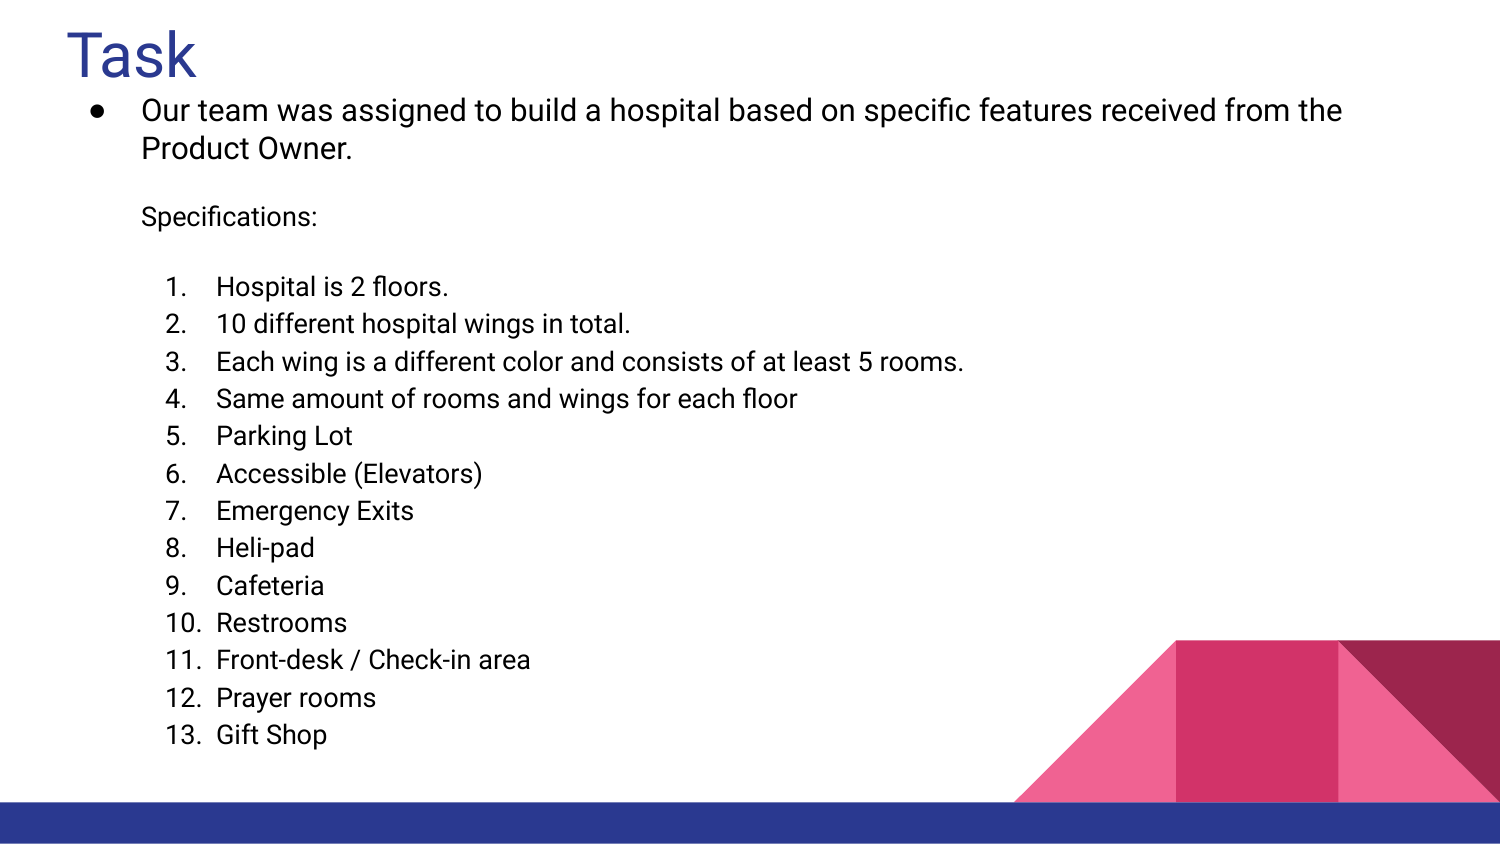

# Task
Our team was assigned to build a hospital based on specific features received from the Product Owner.
Specifications:
Hospital is 2 floors.
10 different hospital wings in total.
Each wing is a different color and consists of at least 5 rooms.
Same amount of rooms and wings for each floor
Parking Lot
Accessible (Elevators)
Emergency Exits
Heli-pad
Cafeteria
Restrooms
Front-desk / Check-in area
Prayer rooms
Gift Shop